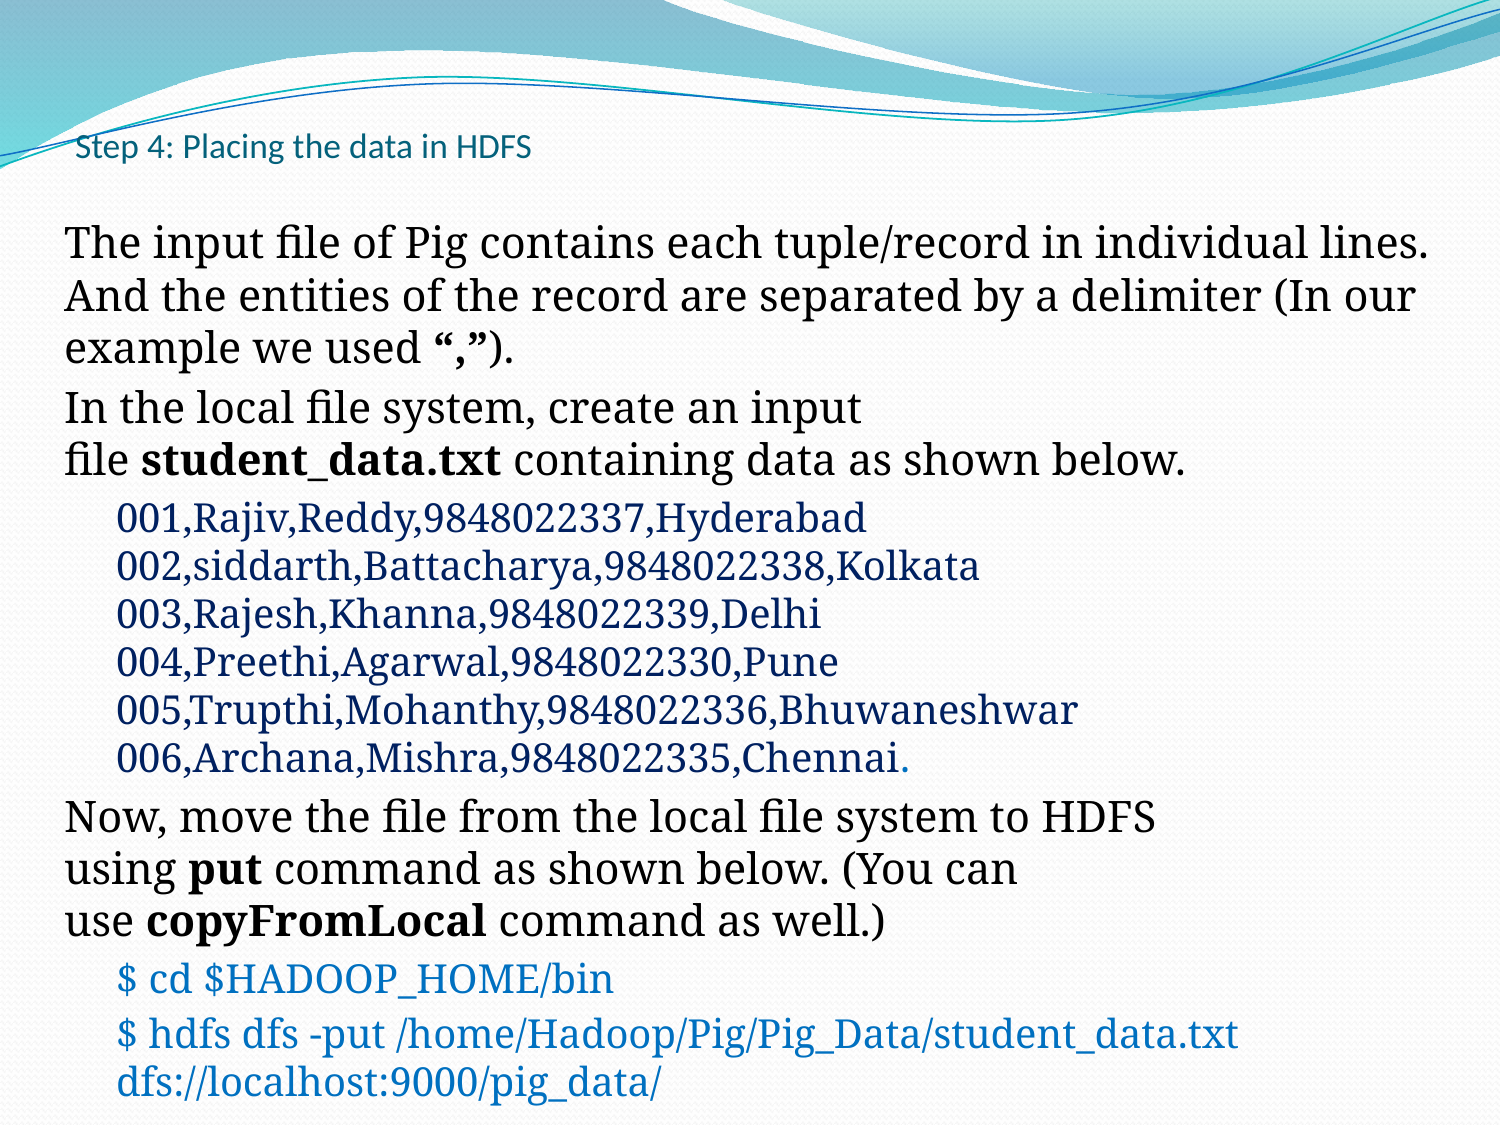

# Step 4: Placing the data in HDFS
The input file of Pig contains each tuple/record in individual lines. And the entities of the record are separated by a delimiter (In our example we used “,”).
In the local file system, create an input file student_data.txt containing data as shown below.
001,Rajiv,Reddy,9848022337,Hyderabad 002,siddarth,Battacharya,9848022338,Kolkata 003,Rajesh,Khanna,9848022339,Delhi 004,Preethi,Agarwal,9848022330,Pune 005,Trupthi,Mohanthy,9848022336,Bhuwaneshwar 006,Archana,Mishra,9848022335,Chennai.
Now, move the file from the local file system to HDFS using put command as shown below. (You can use copyFromLocal command as well.)
$ cd $HADOOP_HOME/bin
$ hdfs dfs -put /home/Hadoop/Pig/Pig_Data/student_data.txt dfs://localhost:9000/pig_data/